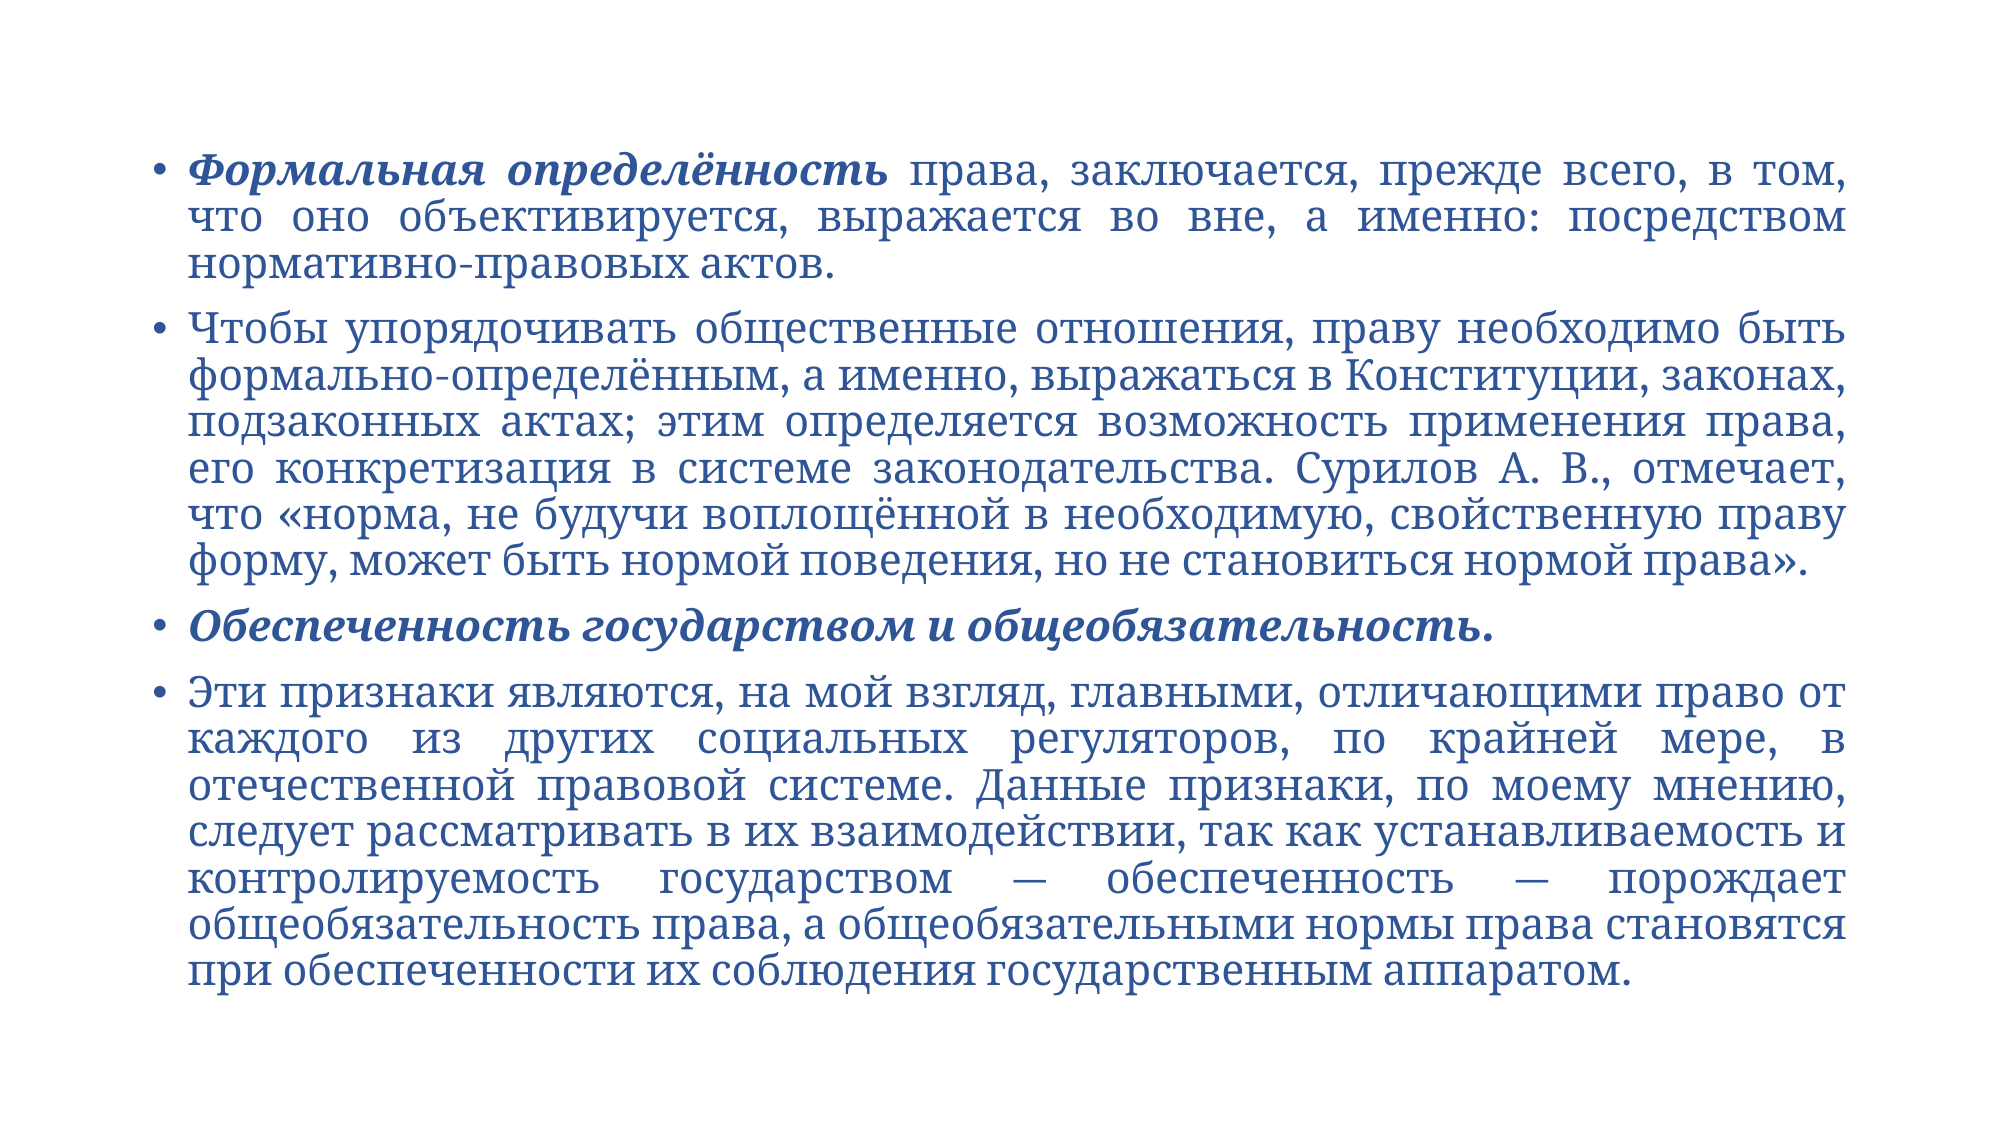

Формальная определённость права, заключается, прежде всего, в том, что оно объективируется, выражается во вне, а именно: посредством нормативно-правовых актов.
Чтобы упорядочивать общественные отношения, праву необходимо быть формально-определённым, а именно, выражаться в Конституции, законах, подзаконных актах; этим определяется возможность применения права, его конкретизация в системе законодательства. Сурилов А. В., отмечает, что «норма, не будучи воплощённой в необходимую, свойственную праву форму, может быть нормой поведения, но не становиться нормой права».
Обеспеченность государством и общеобязательность.
Эти признаки являются, на мой взгляд, главными, отличающими право от каждого из других социальных регуляторов, по крайней мере, в отечественной правовой системе. Данные признаки, по моему мнению, следует рассматривать в их взаимодействии, так как устанавливаемость и контролируемость государством — обеспеченность — порождает общеобязательность права, а общеобязательными нормы права становятся при обеспеченности их соблюдения государственным аппаратом.